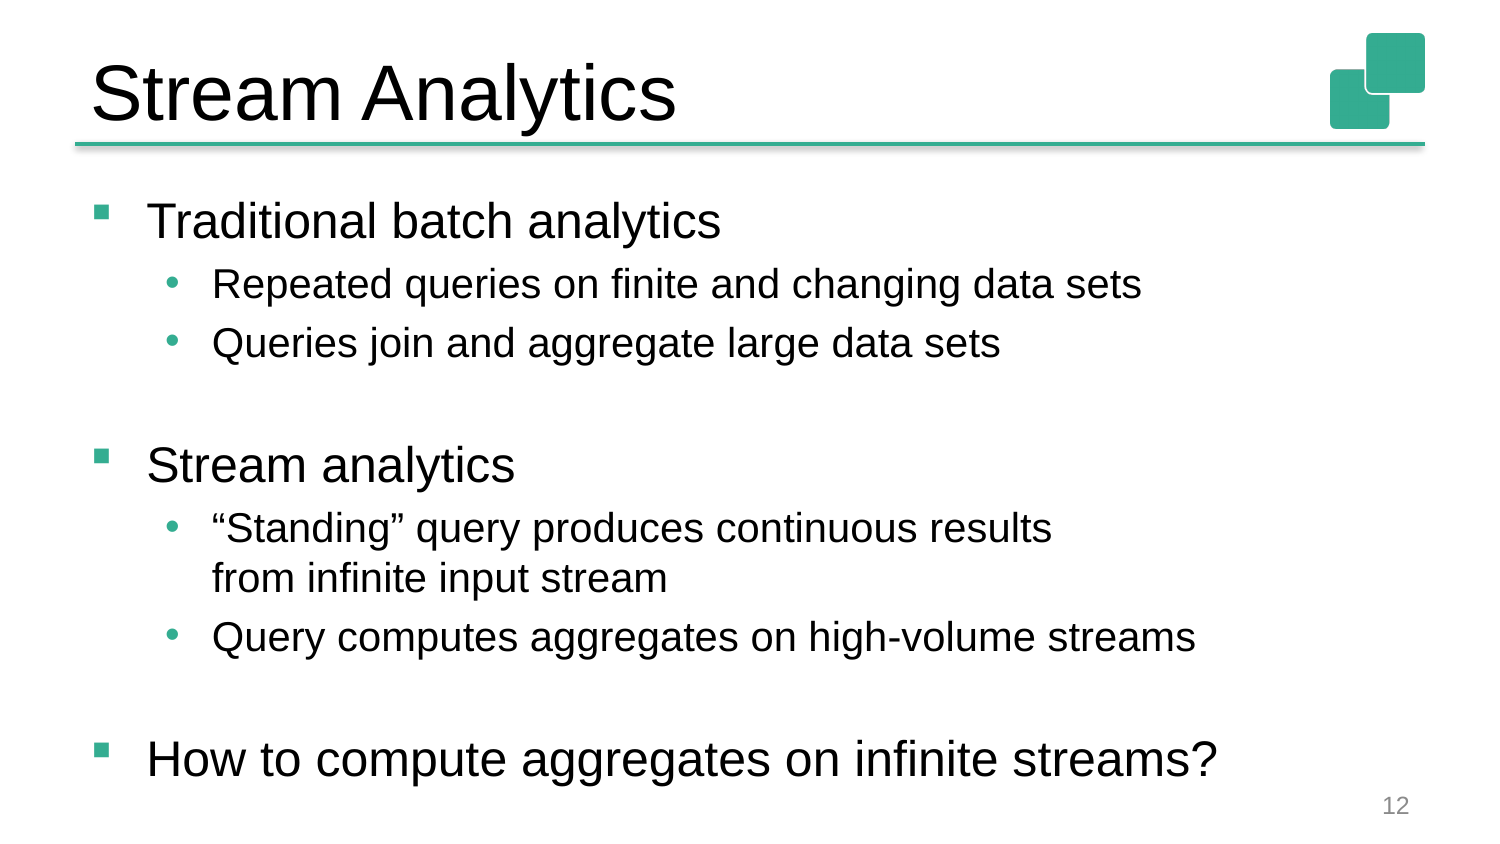

# Stream Analytics
Traditional batch analytics
Repeated queries on finite and changing data sets
Queries join and aggregate large data sets

Stream analytics
“Standing” query produces continuous results
from infinite input stream
Query computes aggregates on high-volume streams

How to compute aggregates on infinite streams?
12